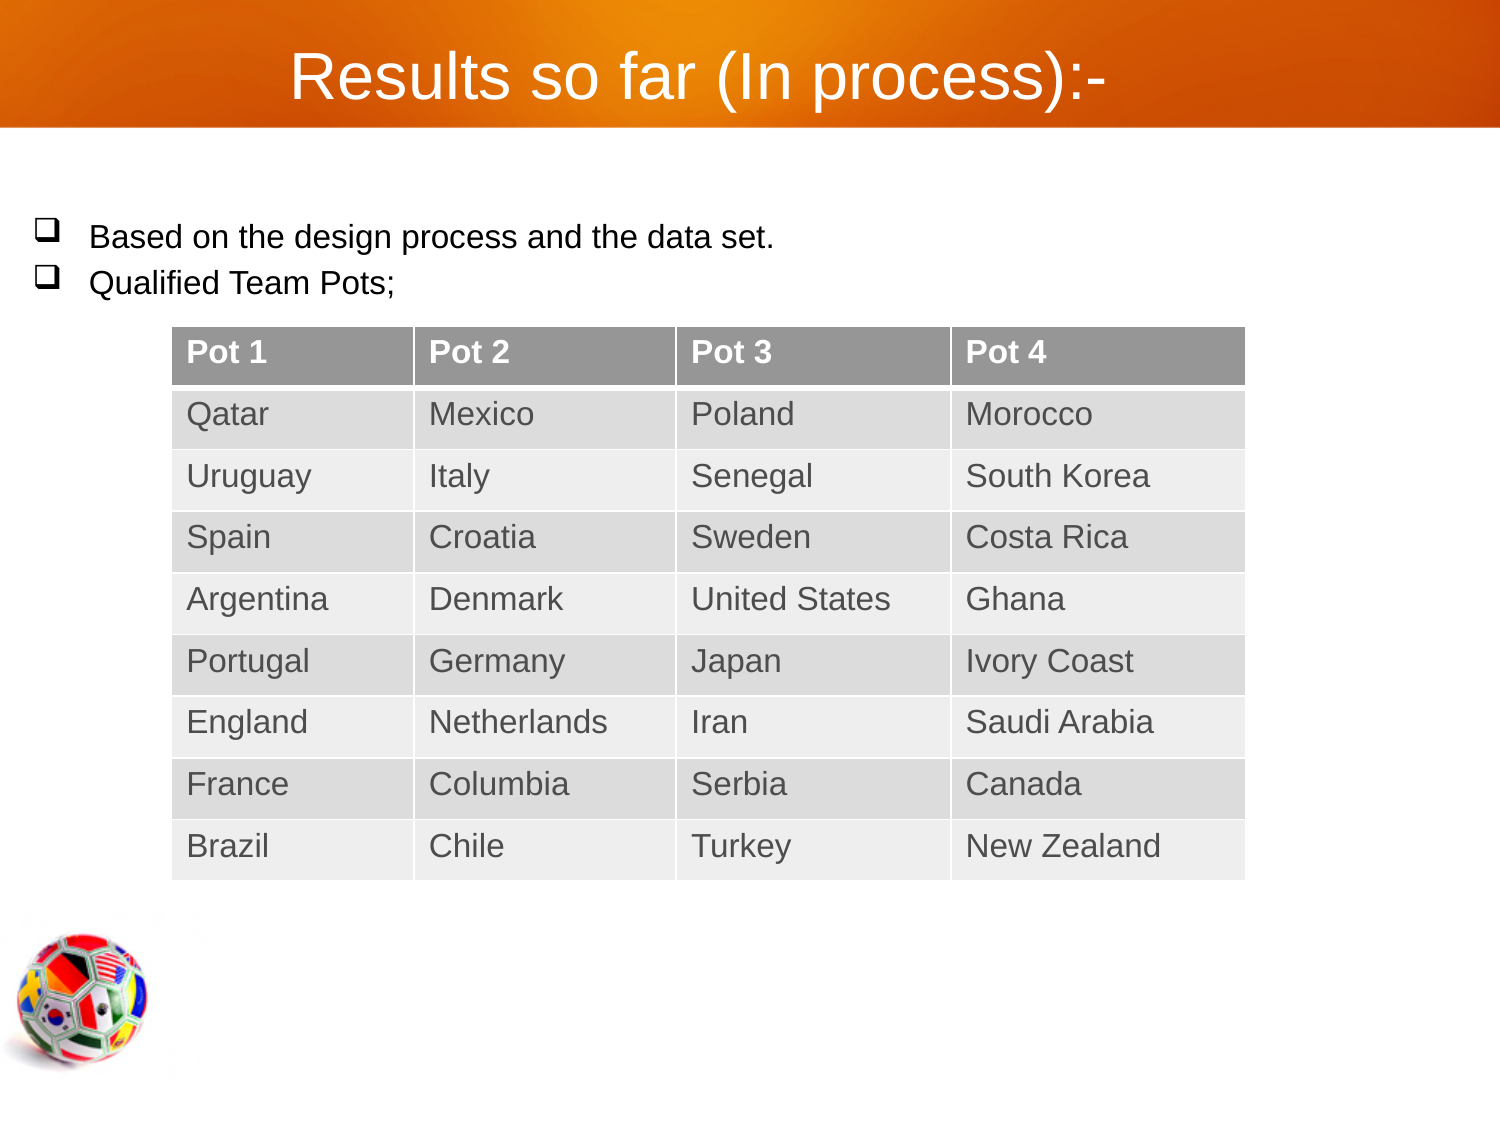

# Results so far (In process):-

Based on the design process and the data set.
Qualified Team Pots;

| Pot 1 | Pot 2 | Pot 3 | Pot 4 |
| --- | --- | --- | --- |
| Qatar | Mexico | Poland | Morocco |
| Uruguay | Italy | Senegal | South Korea |
| Spain | Croatia | Sweden | Costa Rica |
| Argentina | Denmark | United States | Ghana |
| Portugal | Germany | Japan | Ivory Coast |
| England | Netherlands | Iran | Saudi Arabia |
| France | Columbia | Serbia | Canada |
| Brazil | Chile | Turkey | New Zealand |